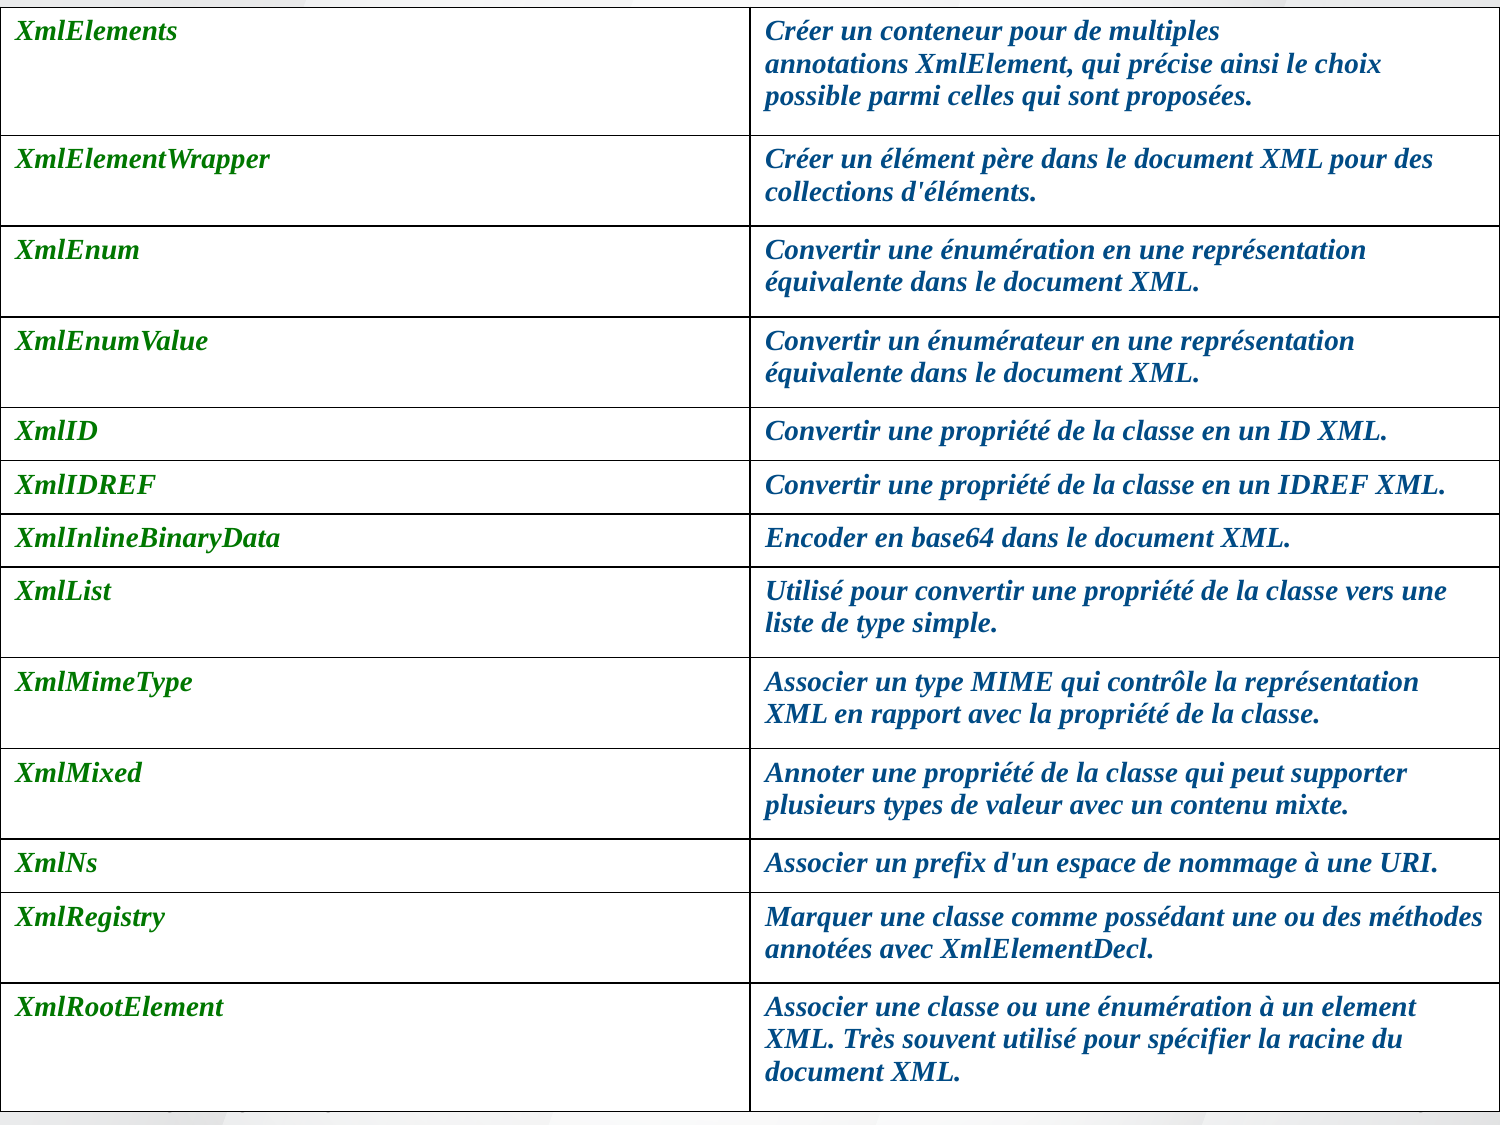

| XmlElements | Créer un conteneur pour de multiples annotations XmlElement, qui précise ainsi le choix possible parmi celles qui sont proposées. |
| --- | --- |
| XmlElementWrapper | Créer un élément père dans le document XML pour des collections d'éléments. |
| XmlEnum | Convertir une énumération en une représentation équivalente dans le document XML. |
| XmlEnumValue | Convertir un énumérateur en une représentation équivalente dans le document XML. |
| XmlID | Convertir une propriété de la classe en un ID XML. |
| XmlIDREF | Convertir une propriété de la classe en un IDREF XML. |
| XmlInlineBinaryData | Encoder en base64 dans le document XML. |
| XmlList | Utilisé pour convertir une propriété de la classe vers une liste de type simple. |
| XmlMimeType | Associer un type MIME qui contrôle la représentation XML en rapport avec la propriété de la classe. |
| XmlMixed | Annoter une propriété de la classe qui peut supporter plusieurs types de valeur avec un contenu mixte. |
| XmlNs | Associer un prefix d'un espace de nommage à une URI. |
| XmlRegistry | Marquer une classe comme possédant une ou des méthodes annotées avec XmlElementDecl. |
| XmlRootElement | Associer une classe ou une énumération à un element XML. Très souvent utilisé pour spécifier la racine du document XML. |